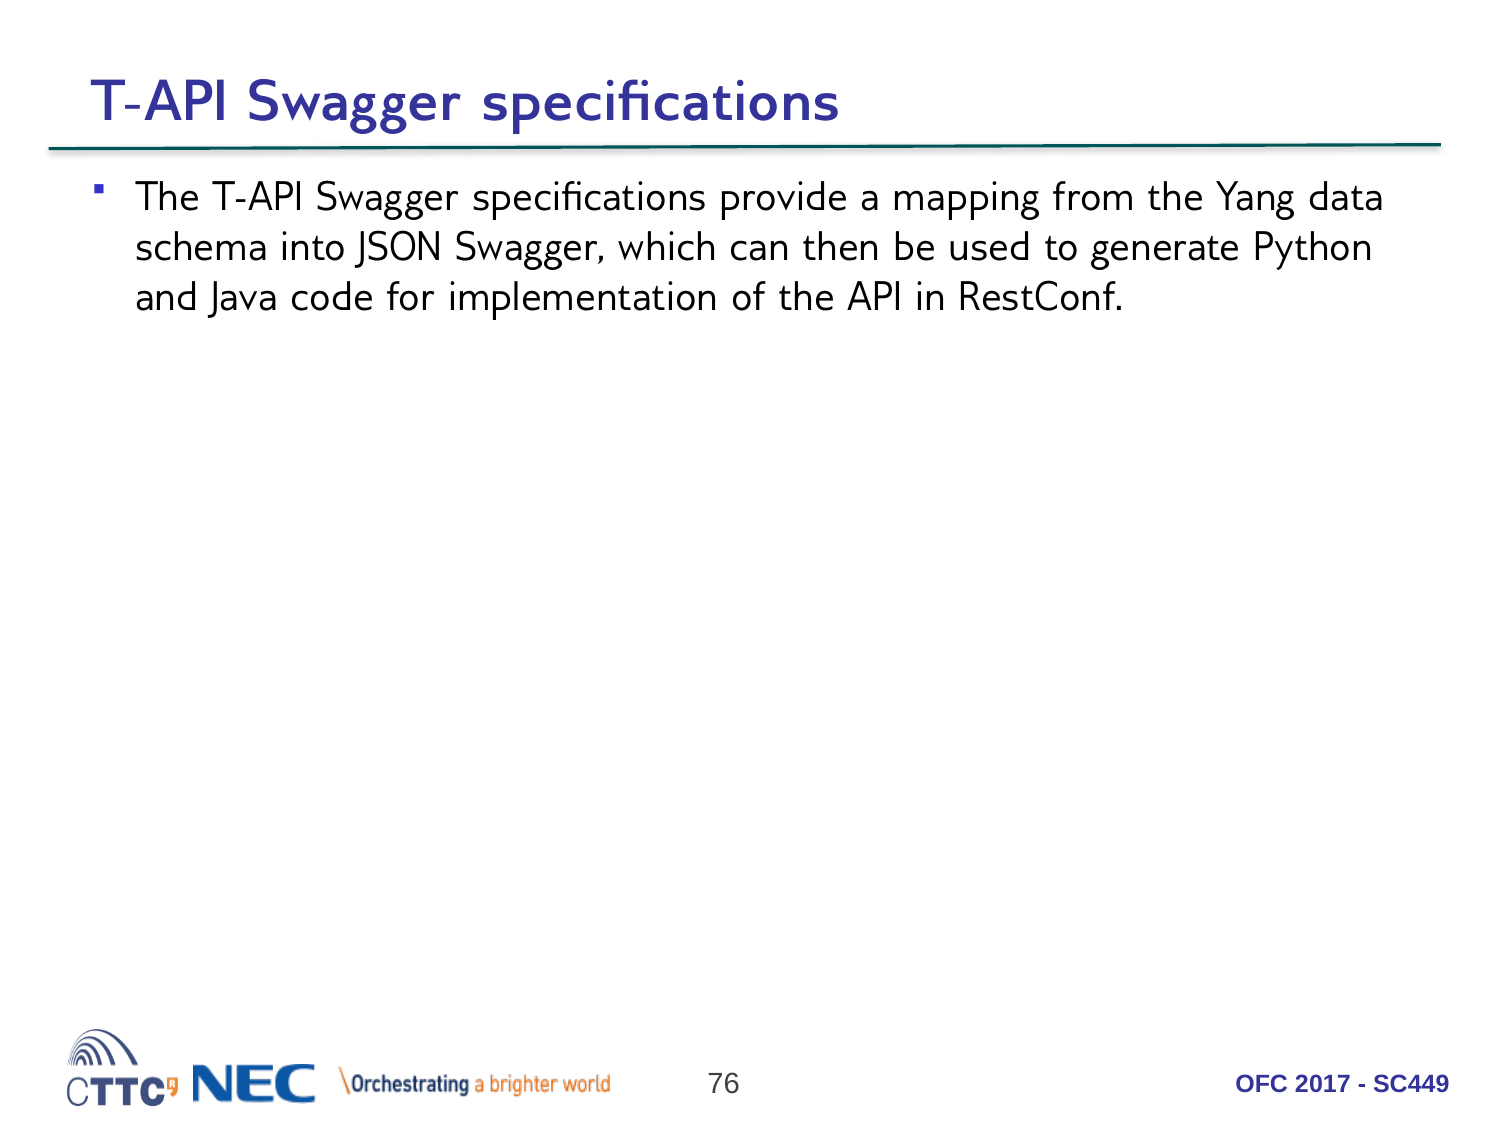

# T-API Swagger specifications
The T-API Swagger specifications provide a mapping from the Yang data schema into JSON Swagger, which can then be used to generate Python and Java code for implementation of the API in RestConf.

76
OFC 2017 - SC449